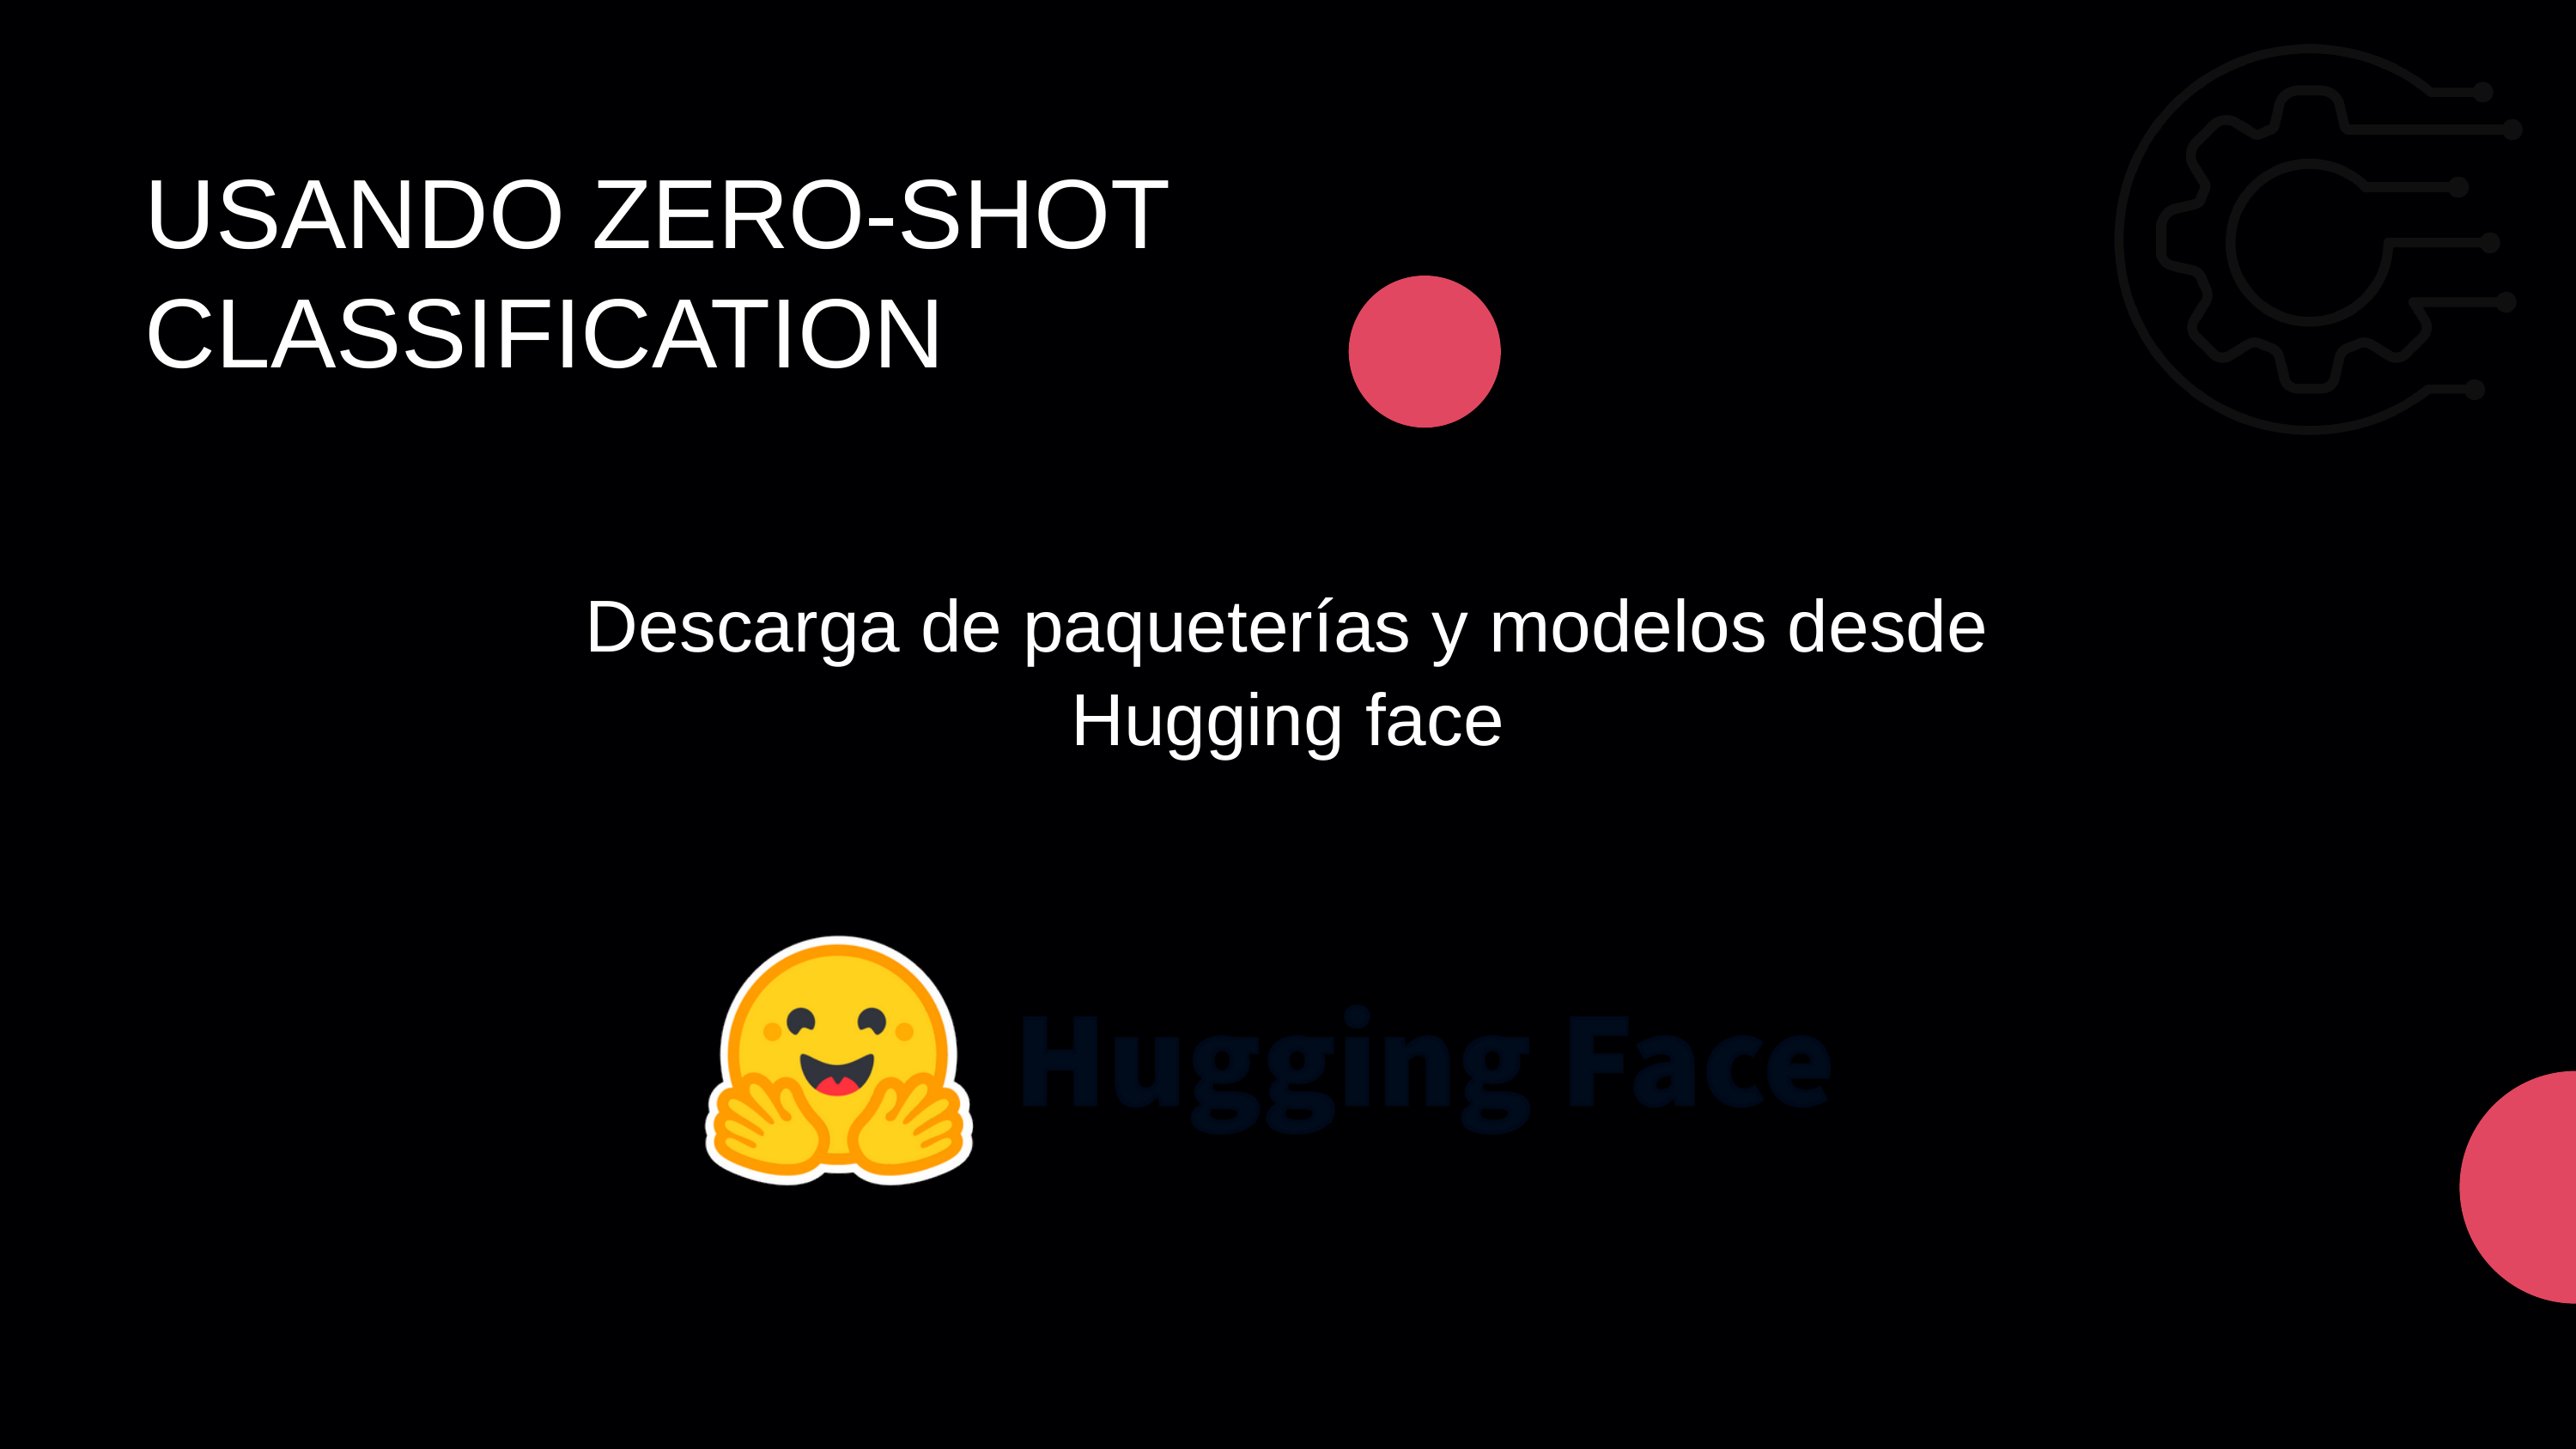

USANDO ZERO-SHOT CLASSIFICATION

Descarga de paqueterías y modelos desde Hugging face